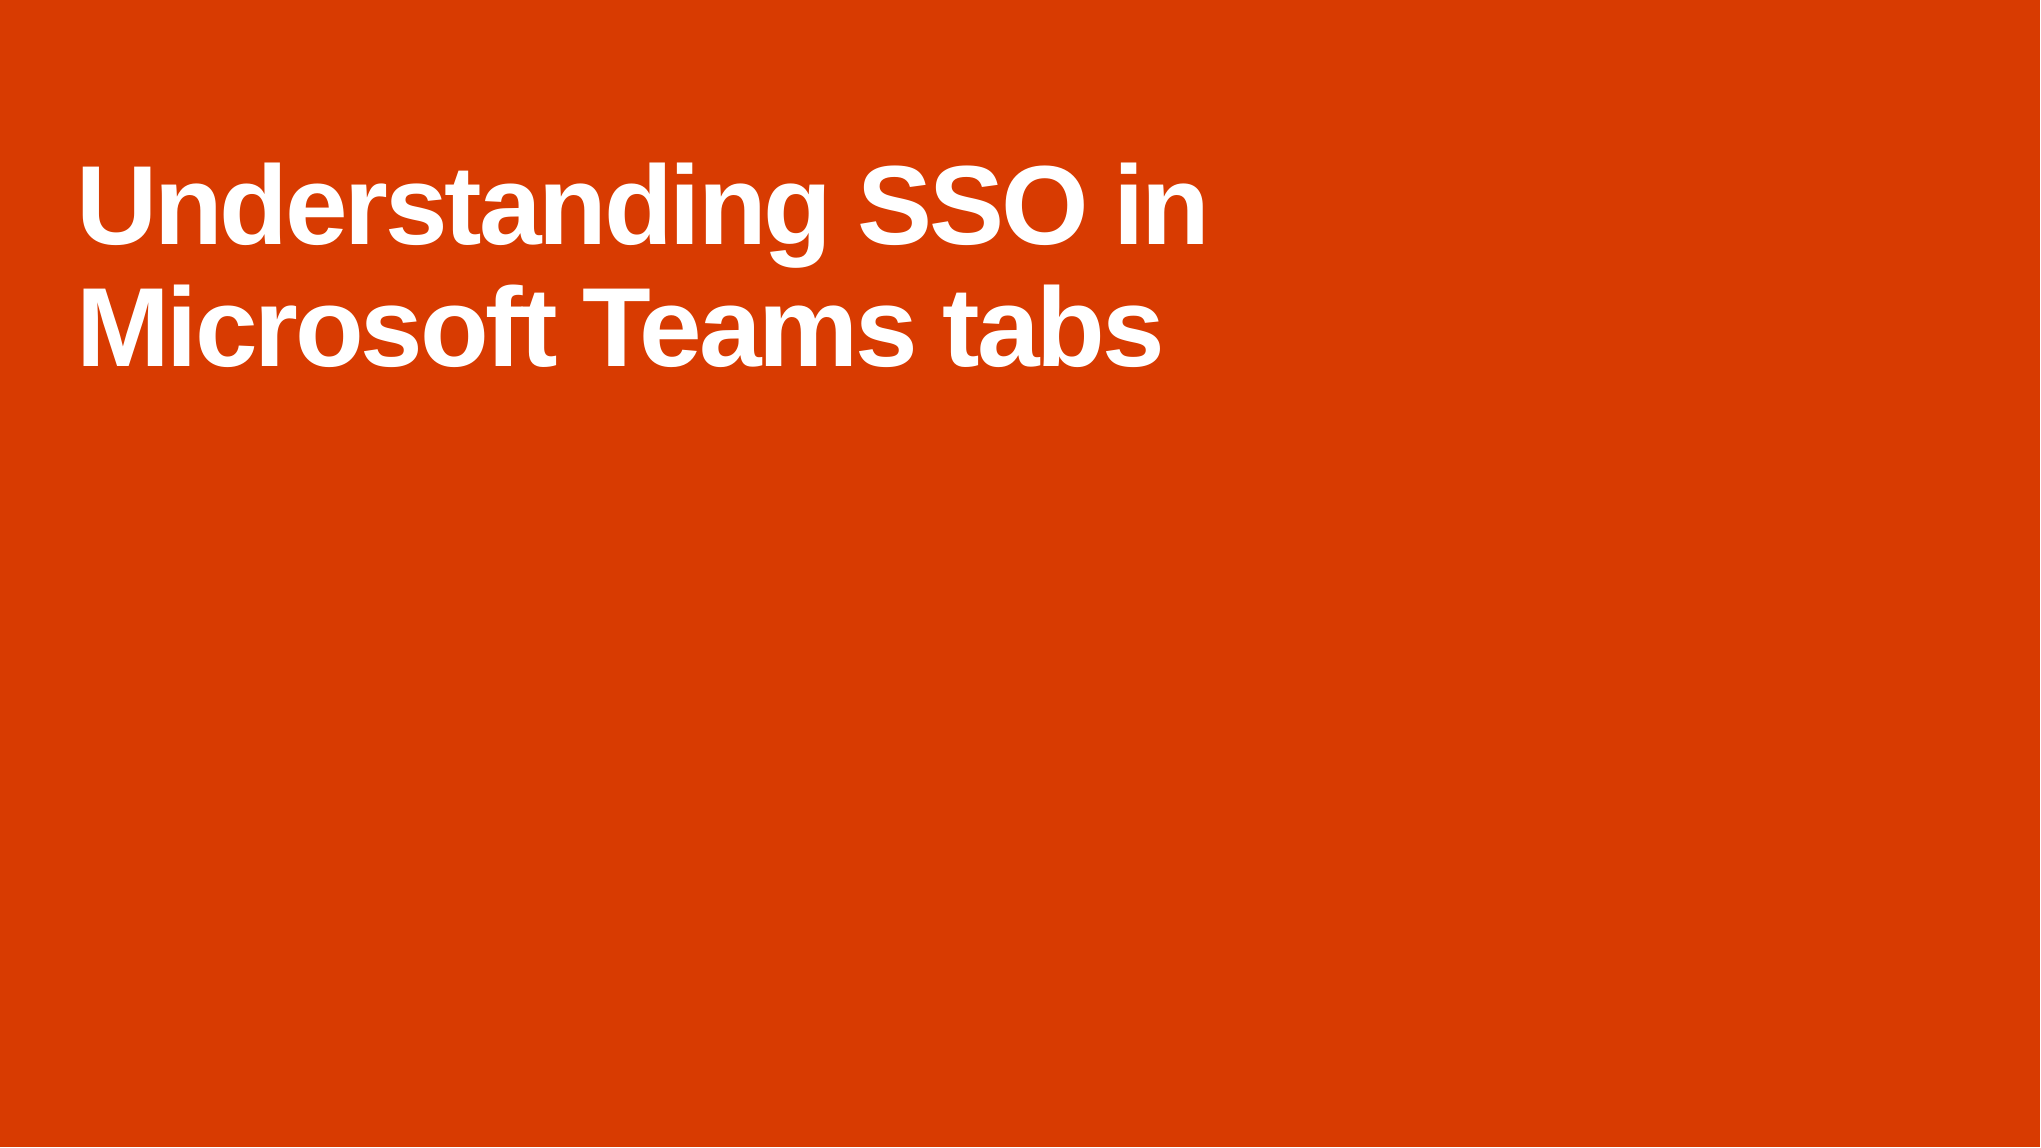

# Understanding SSO in Microsoft Teams tabs